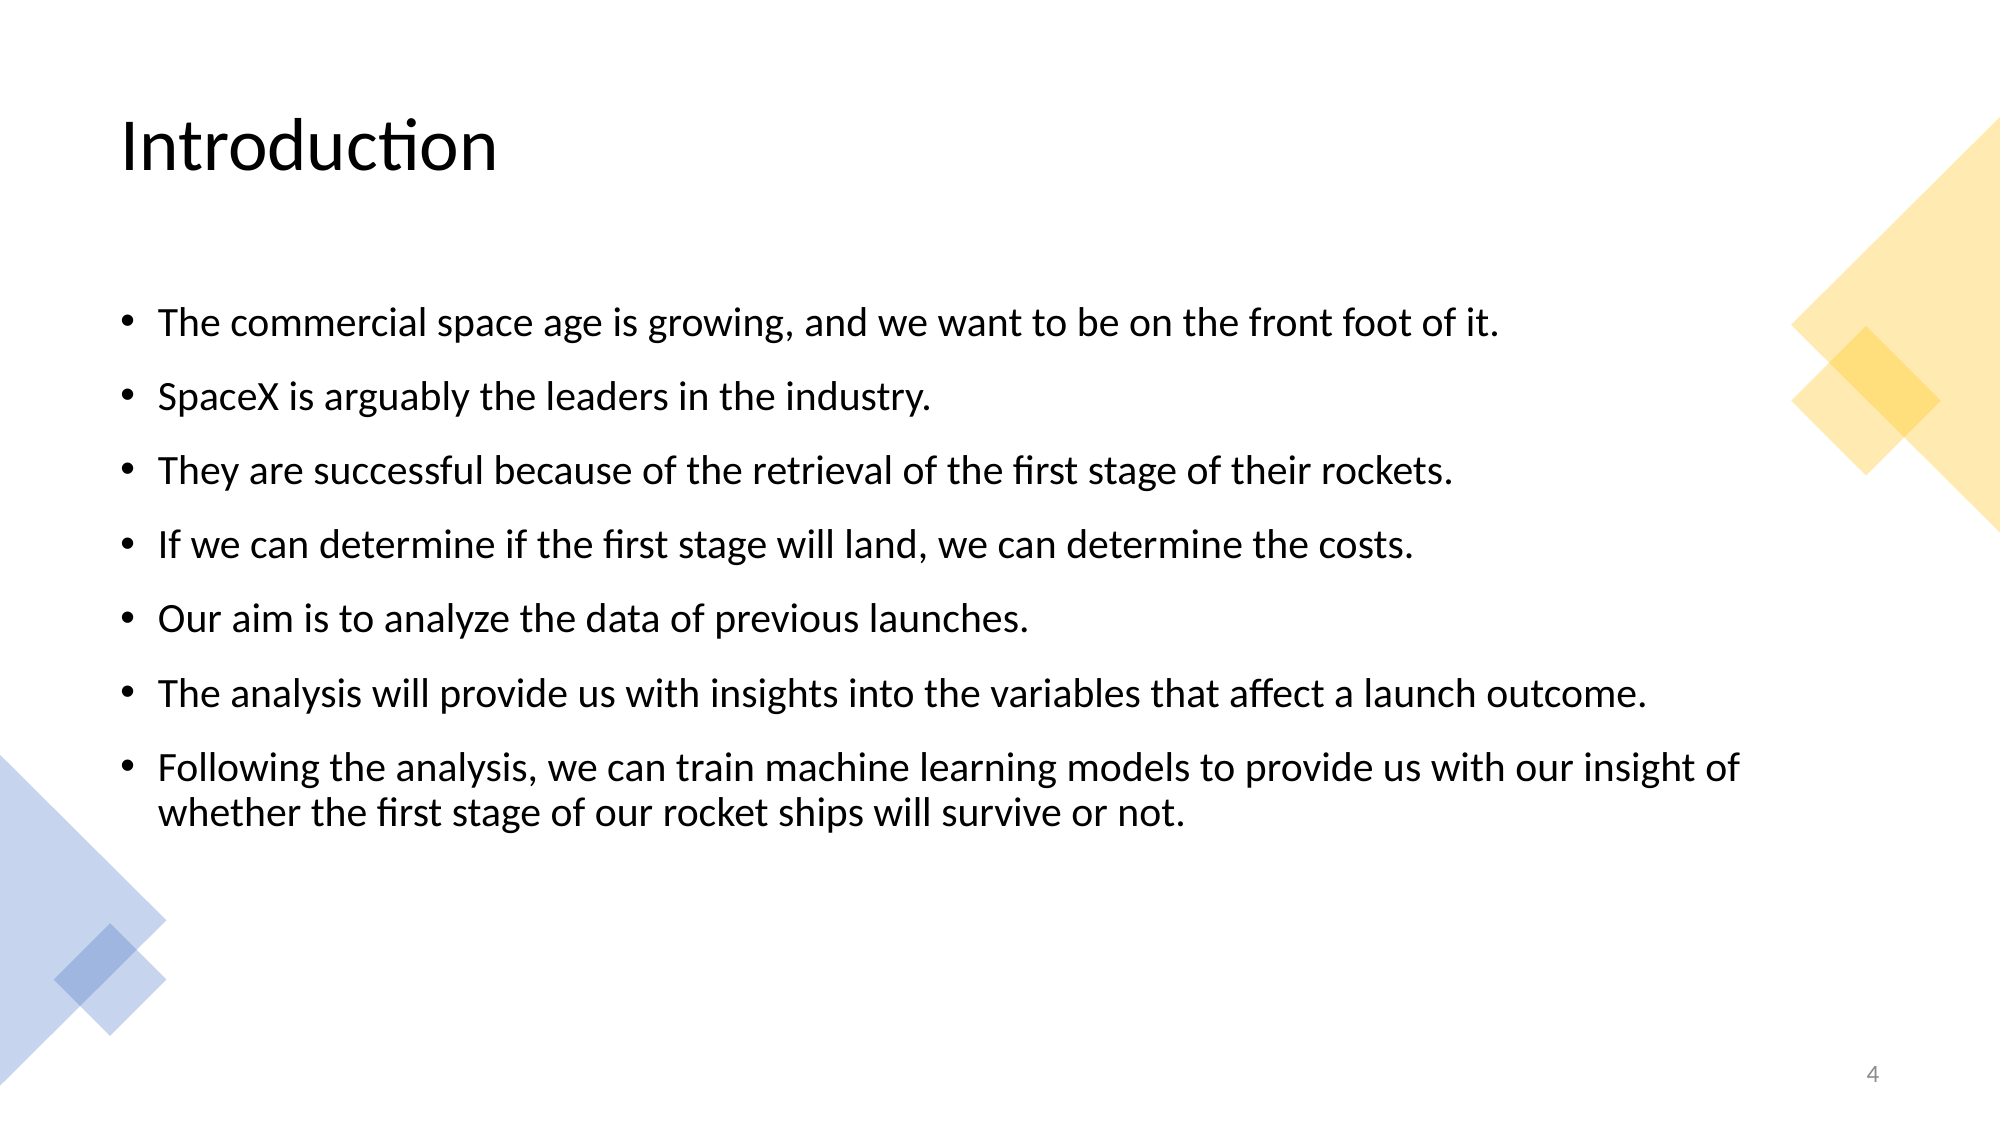

Introduction

The commercial space age is growing, and we want to be on the front foot of it.
SpaceX is arguably the leaders in the industry.
They are successful because of the retrieval of the first stage of their rockets.
If we can determine if the first stage will land, we can determine the costs.
Our aim is to analyze the data of previous launches.
The analysis will provide us with insights into the variables that affect a launch outcome.
Following the analysis, we can train machine learning models to provide us with our insight of whether the first stage of our rocket ships will survive or not.

4